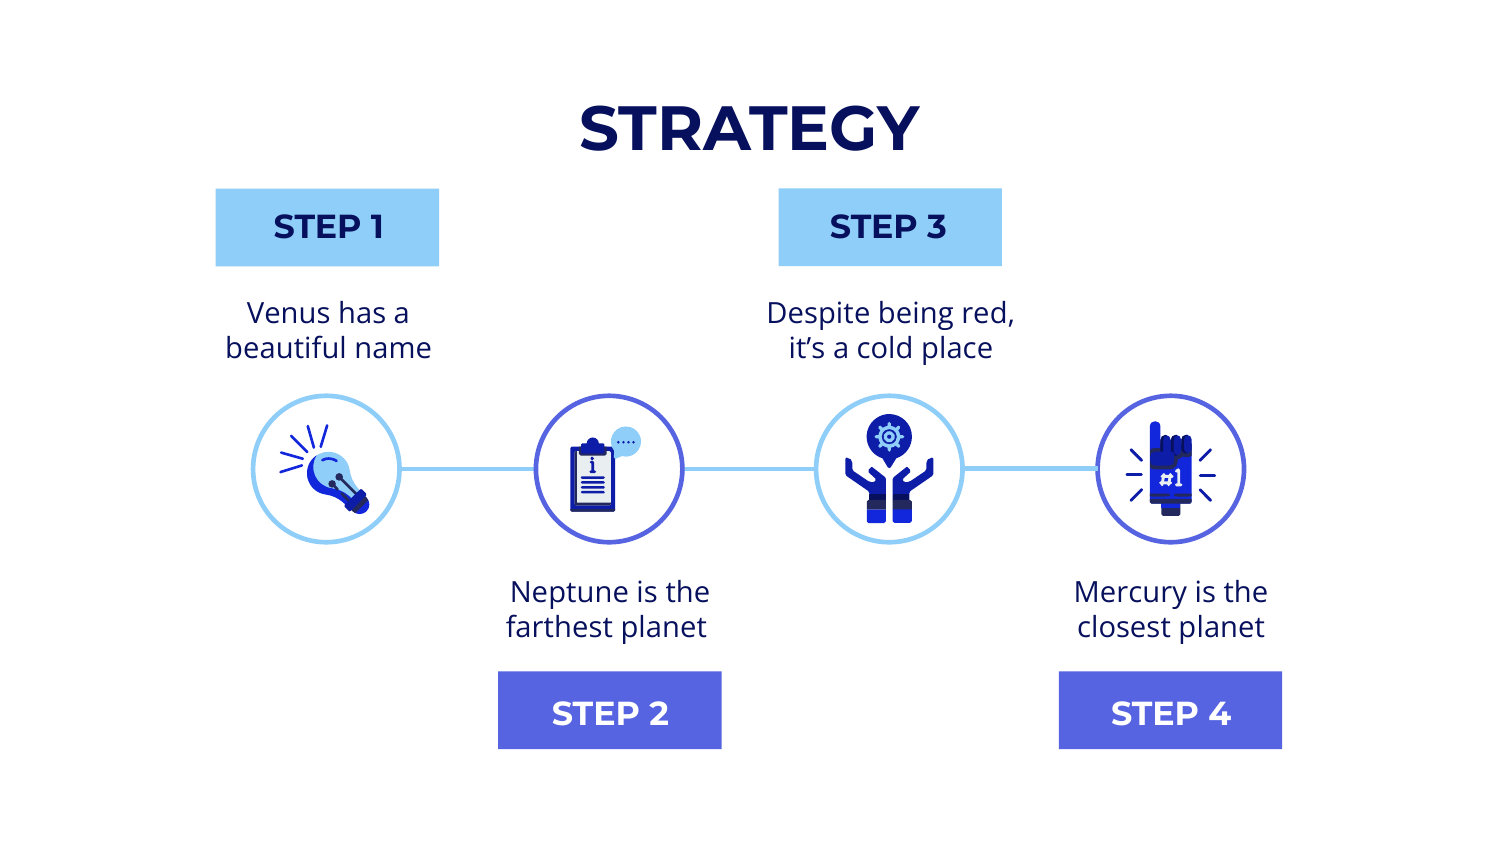

# STRATEGY

STEP 3
STEP 1
Venus has a beautiful name
Despite being red, it’s a cold place

Neptune is the farthest planet

Mercury is the closest planet

STEP 2
STEP 4